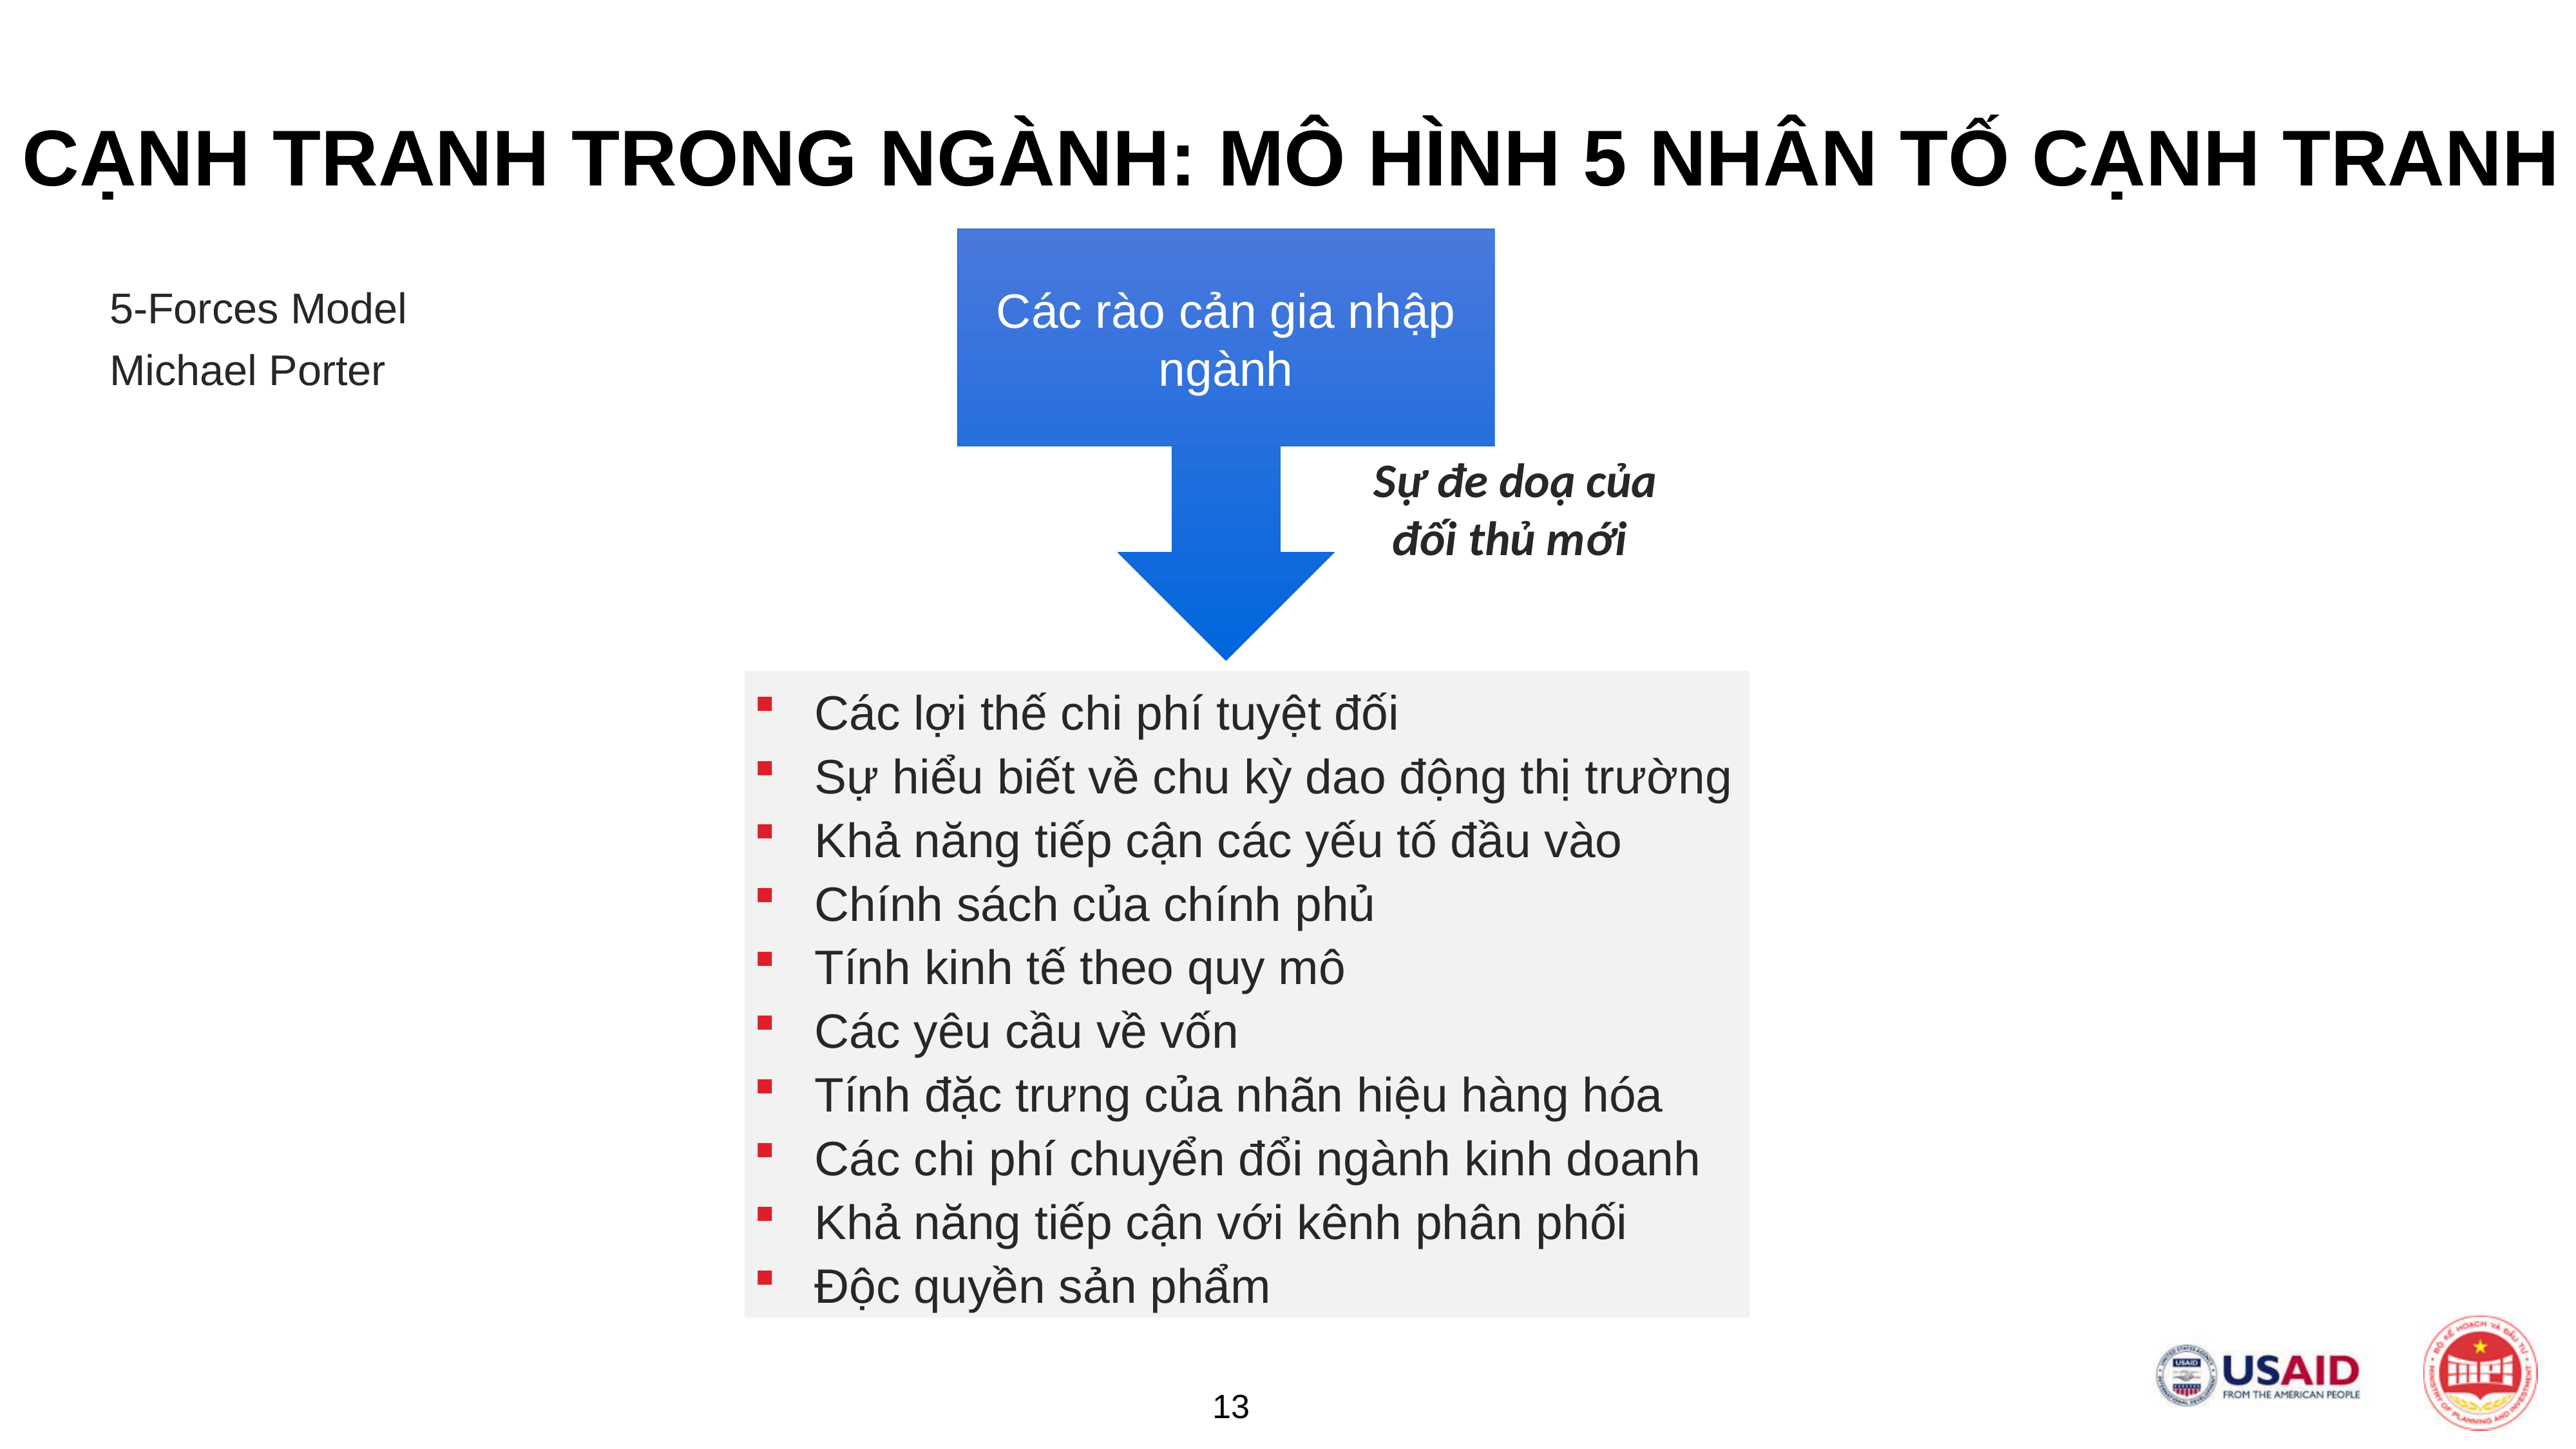

CẠNH TRANH TRONG NGÀNH: MÔ HÌNH 5 NHÂN TỐ CẠNH TRANH
Các rào cản gia nhập ngành
5-Forces Model
Michael Porter
Sự đe doạ của đối thủ mới
Các lợi thế chi phí tuyệt đối
Sự hiểu biết về chu kỳ dao động thị trường
Khả năng tiếp cận các yếu tố đầu vào
Chính sách của chính phủ
Tính kinh tế theo quy mô
Các yêu cầu về vốn
Tính đặc trưng của nhãn hiệu hàng hóa
Các chi phí chuyển đổi ngành kinh doanh
Khả năng tiếp cận với kênh phân phối
Độc quyền sản phẩm